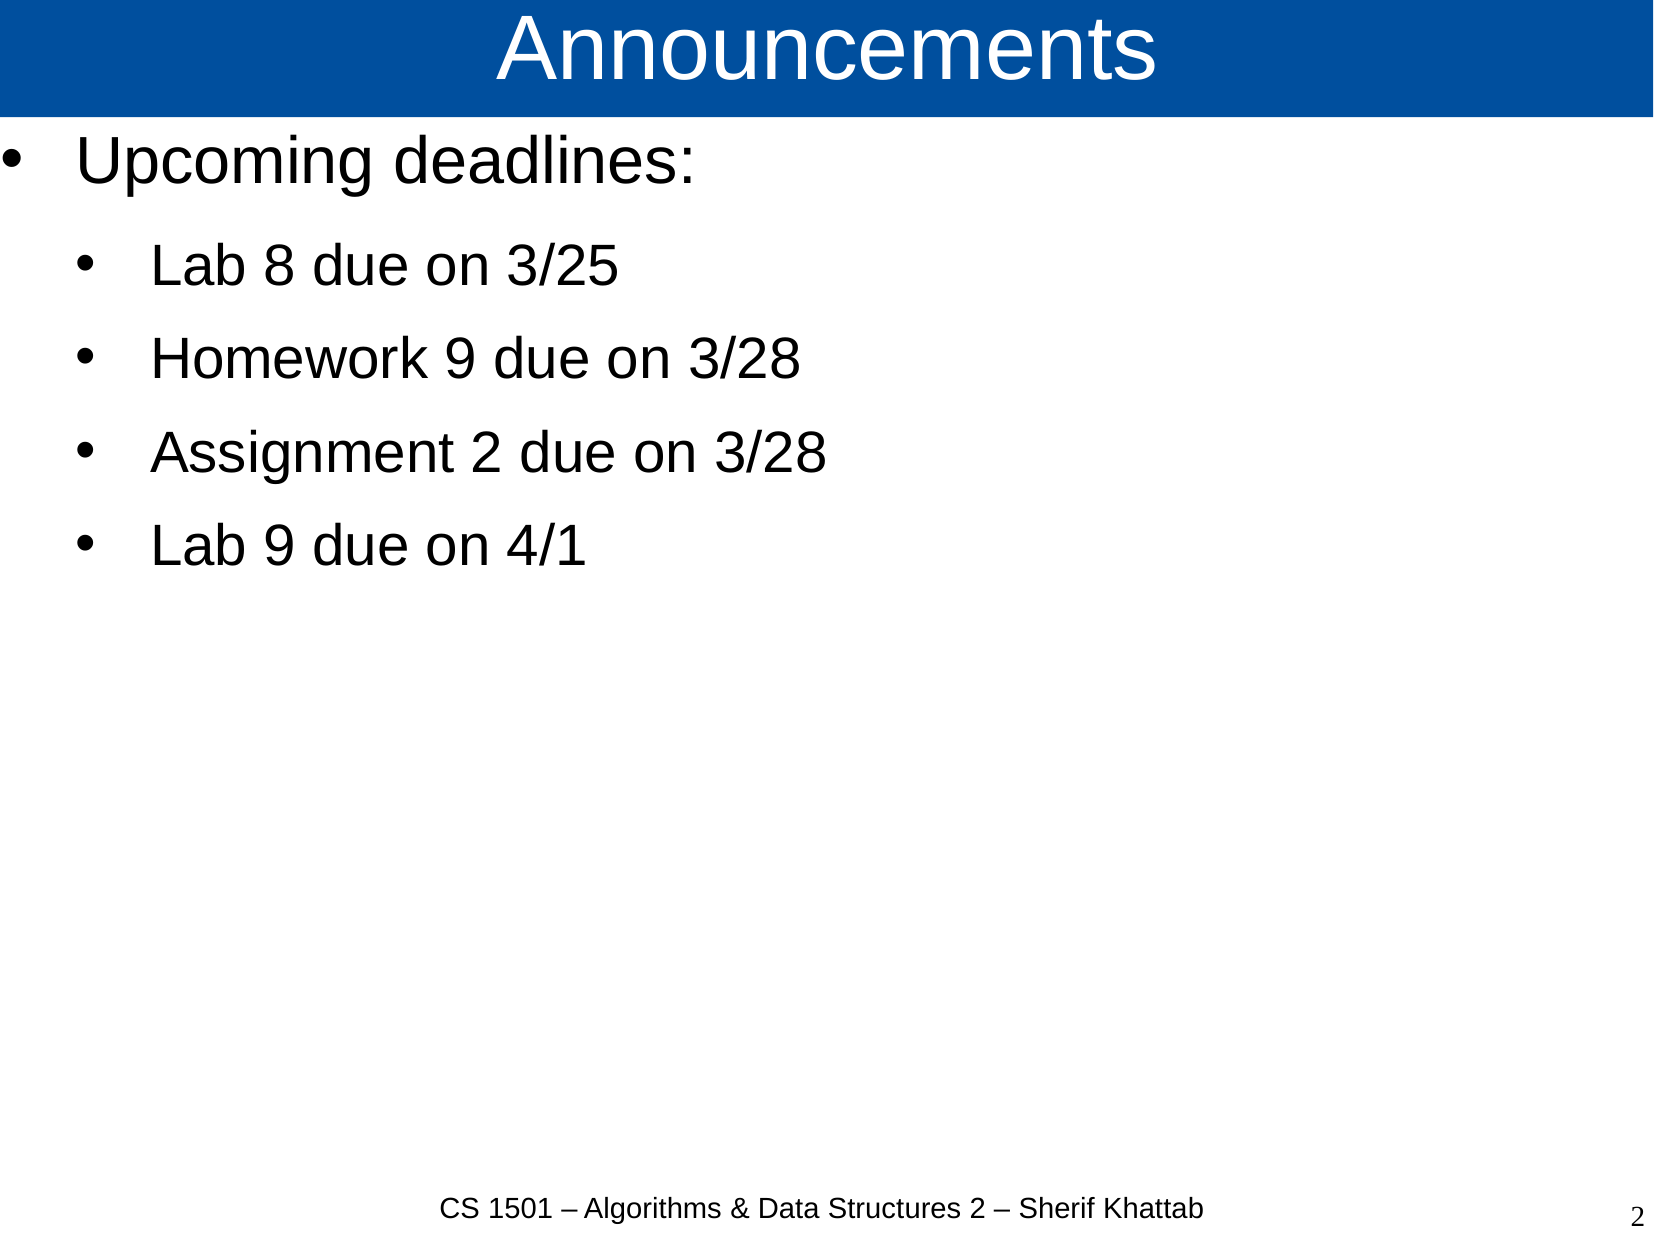

# Announcements
Upcoming deadlines:
Lab 8 due on 3/25
Homework 9 due on 3/28
Assignment 2 due on 3/28
Lab 9 due on 4/1
CS 1501 – Algorithms & Data Structures 2 – Sherif Khattab
2